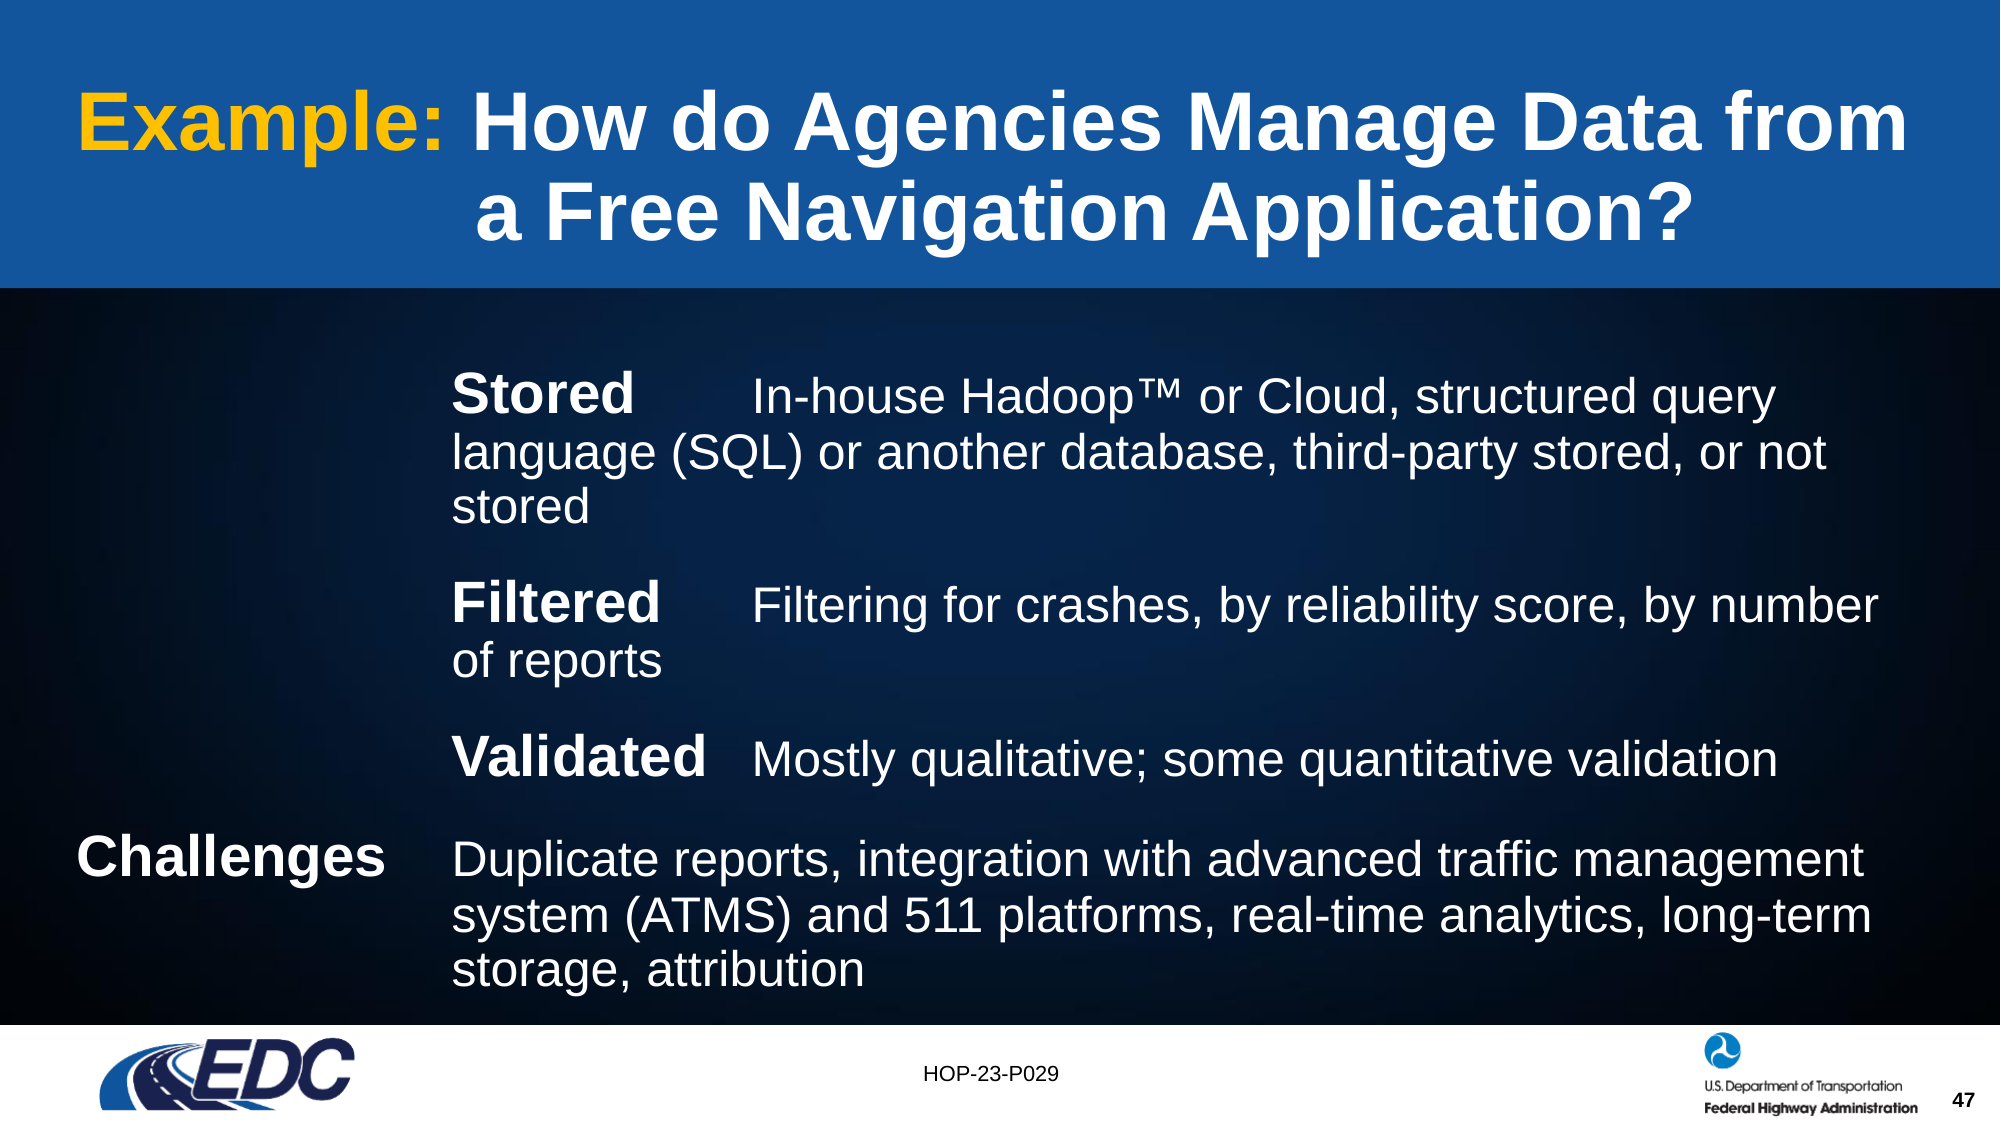

# Example: How do Agencies Manage Data from a Free Navigation Application?
	Stored	In-house Hadoop™ or Cloud, structured query language (SQL) or another database, third-party stored, or not stored
	Filtered	Filtering for crashes, by reliability score, by number of reports
	Validated	Mostly qualitative; some quantitative validation
Challenges	Duplicate reports, integration with advanced traffic management system (ATMS) and 511 platforms, real-time analytics, long-term storage, attribution
47